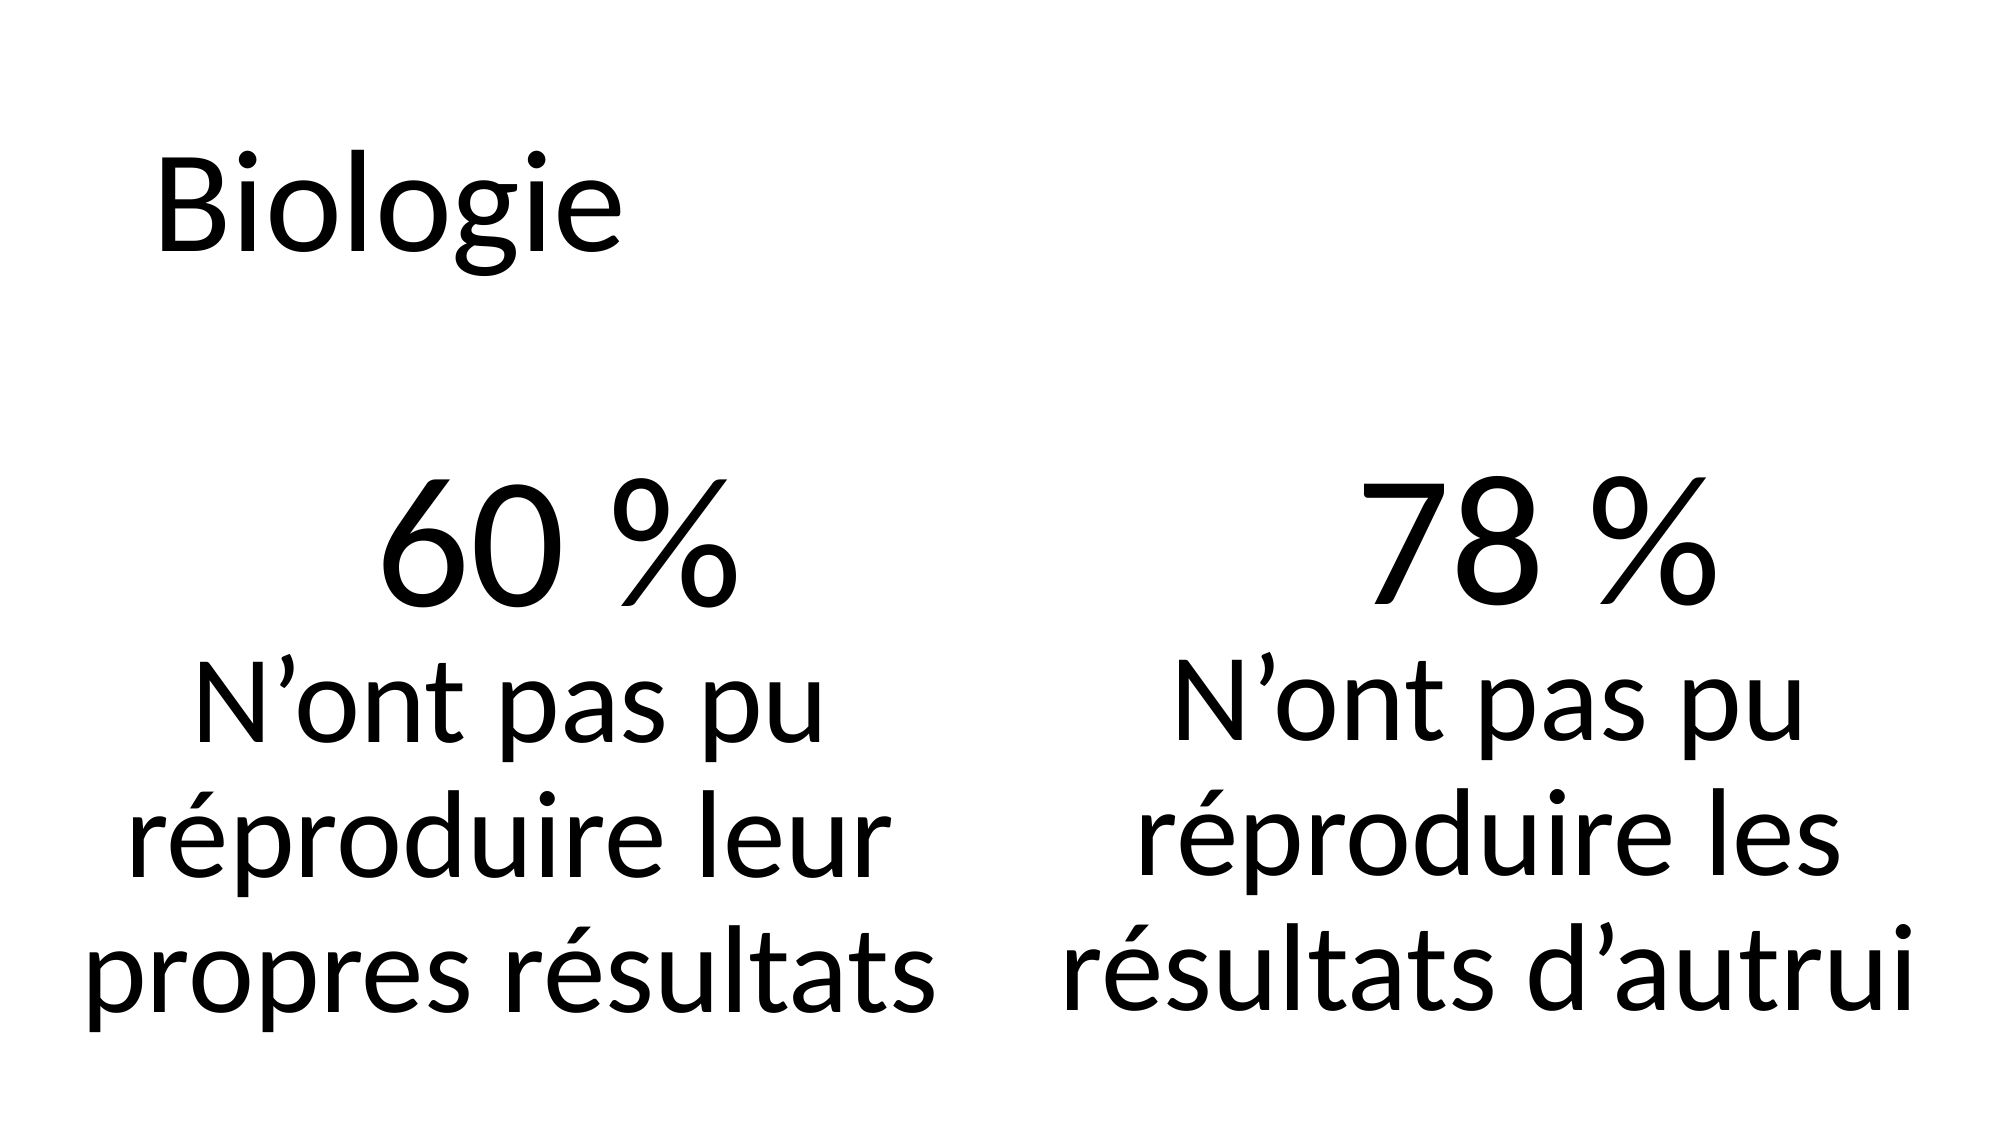

# Biologie
78 %
60 %
N’ont pas pu réproduire les résultats d’autrui
N’ont pas pu réproduire leur propres résultats